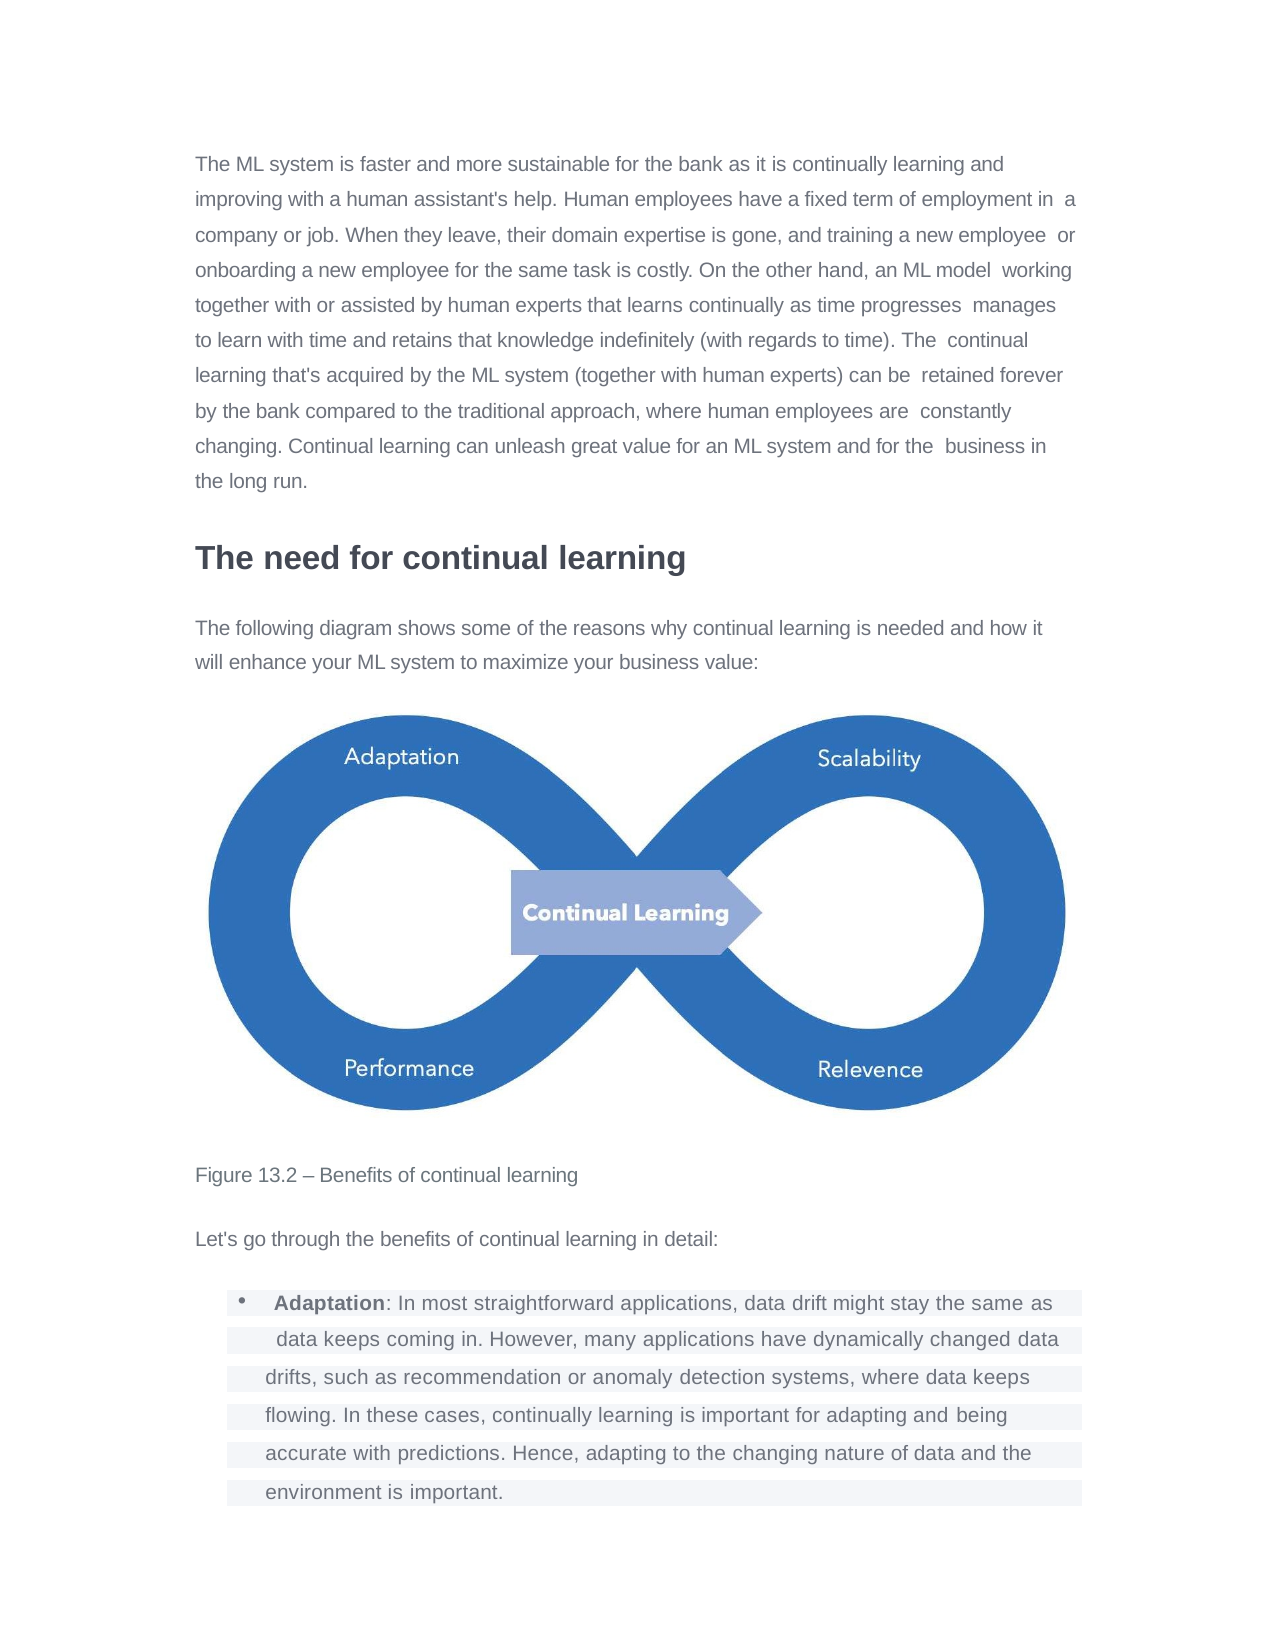

The ML system is faster and more sustainable for the bank as it is continually learning and  improving with a human assistant's help. Human employees have a fixed term of employment in  a company or job. When they leave, their domain expertise is gone, and training a new employee  or onboarding a new employee for the same task is costly. On the other hand, an ML model  working together with or assisted by human experts that learns continually as time progresses  manages to learn with time and retains that knowledge indefinitely (with regards to time). The  continual learning that's acquired by the ML system (together with human experts) can be  retained forever by the bank compared to the traditional approach, where human employees are  constantly changing. Continual learning can unleash great value for an ML system and for the  business in the long run.
The need for continual learning
The following diagram shows some of the reasons why continual learning is needed and how it  will enhance your ML system to maximize your business value:

Figure 13.2 – Benefits of continual learning

Let's go through the benefits of continual learning in detail:
| Adaptation: In most straightforward applications, data drift might stay the same as |
| --- |
| data keeps coming in. However, many applications have dynamically changed data |
| drifts, such as recommendation or anomaly detection systems, where data keeps |
| flowing. In these cases, continually learning is important for adapting and being |
| accurate with predictions. Hence, adapting to the changing nature of data and the |
| environment is important. |